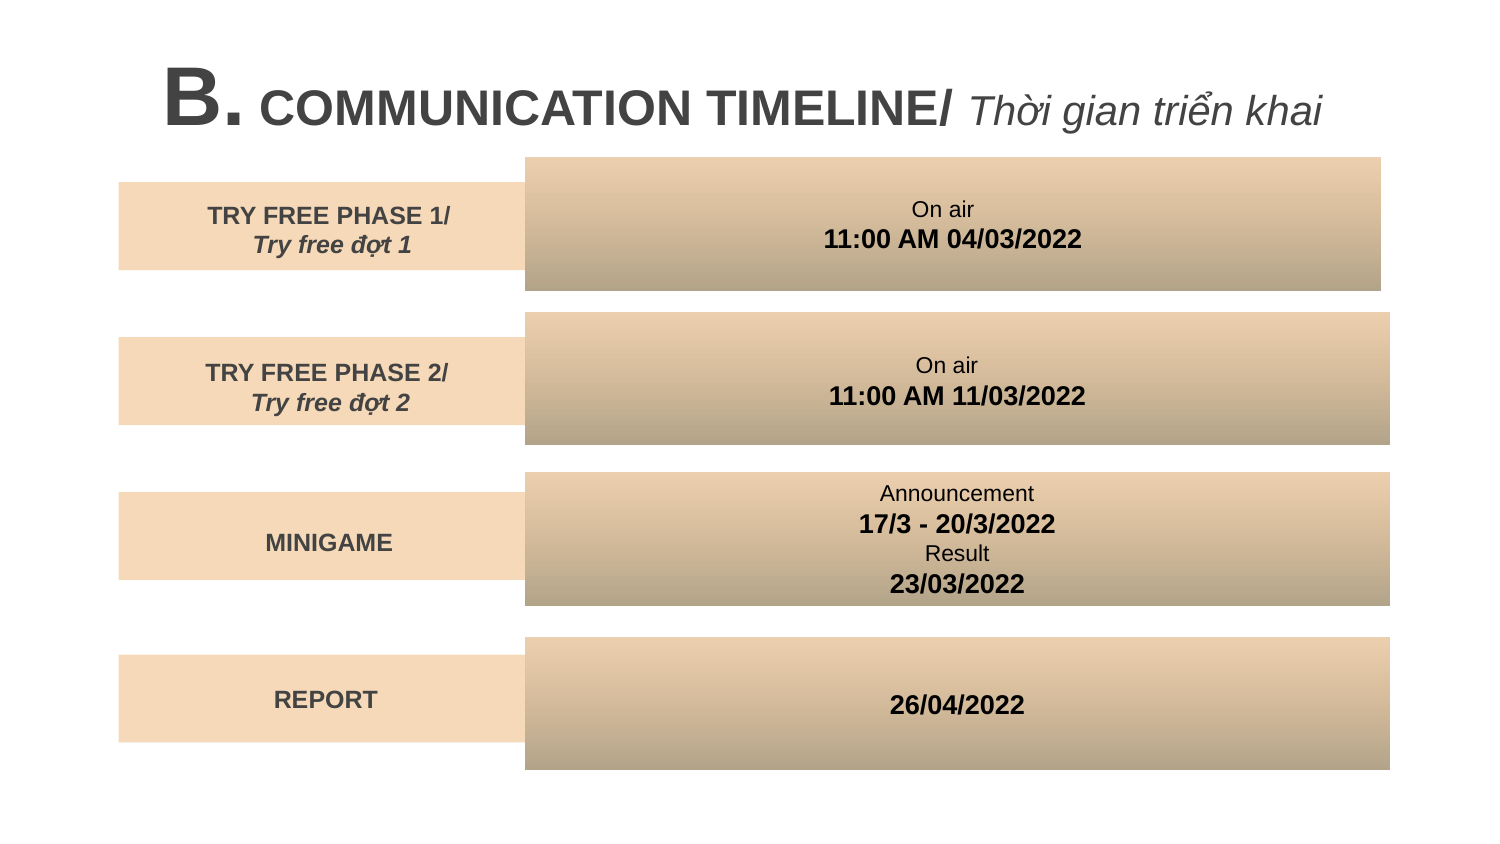

B. COMMUNICATION TIMELINE/ Thời gian triển khai
On air
11:00 AM 04/03/2022

# TRY FREE PHASE 1/
 Try free đợt 1
On air
11:00 AM 11/03/2022

TRY FREE PHASE 2/
 Try free đợt 2
Announcement
17/3 - 20/3/2022
Result
23/03/2022

MINIGAME
26/04/2022

REPORT